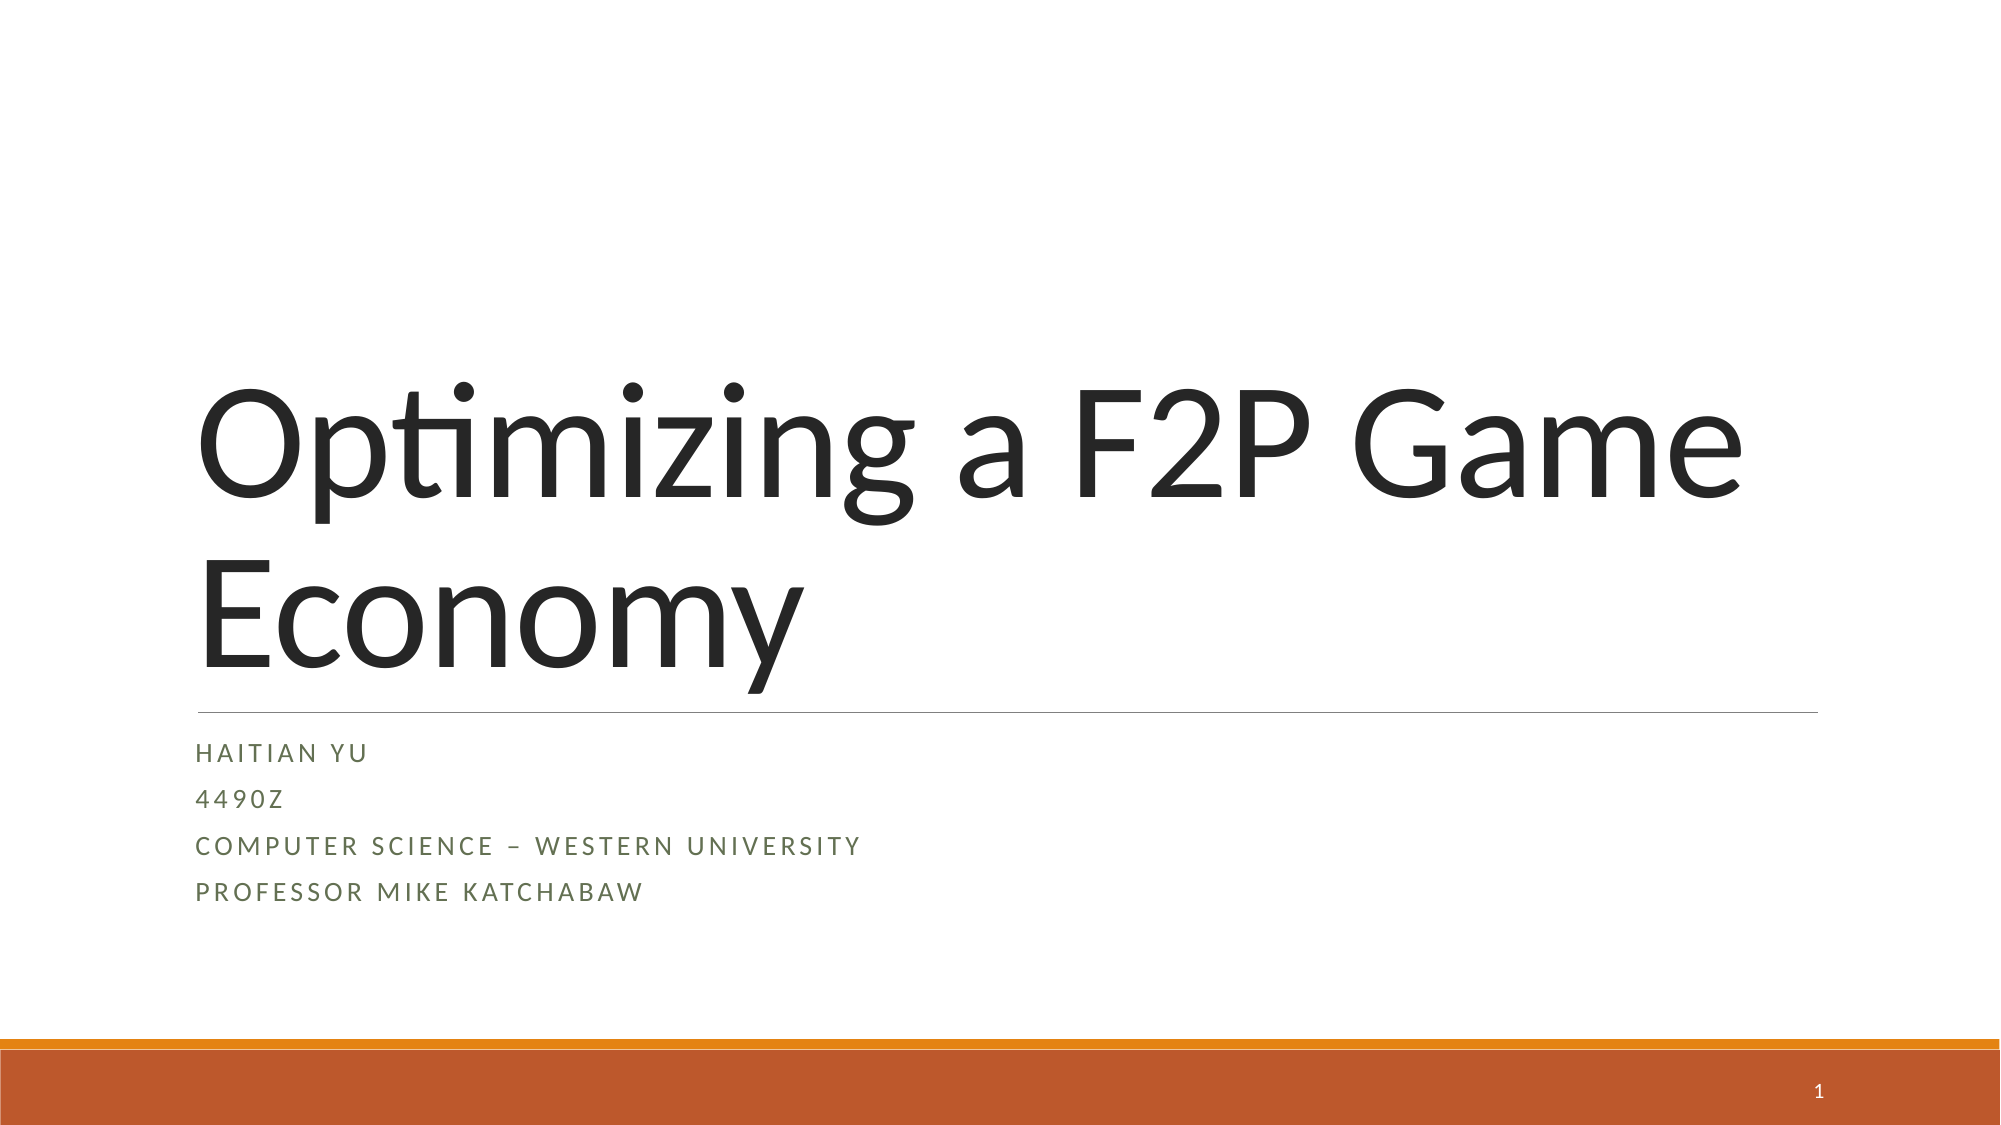

# Optimizing a F2P Game Economy
Haitian Yu
4490Z
Computer Science – western university
Professor mike katchabaw
1